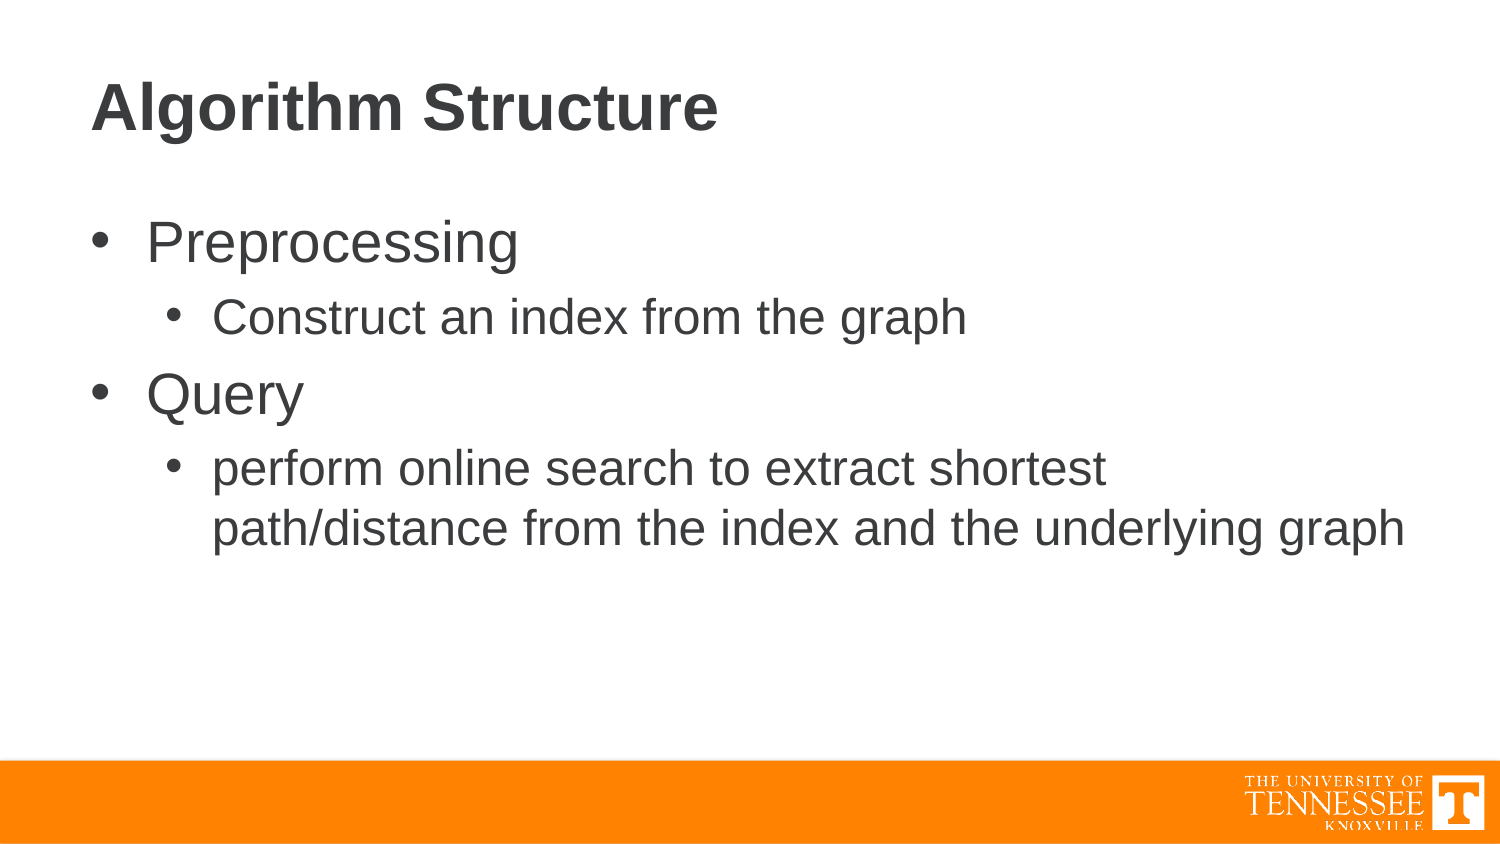

# Algorithm Structure
Preprocessing
Construct an index from the graph
Query
perform online search to extract shortest path/distance from the index and the underlying graph